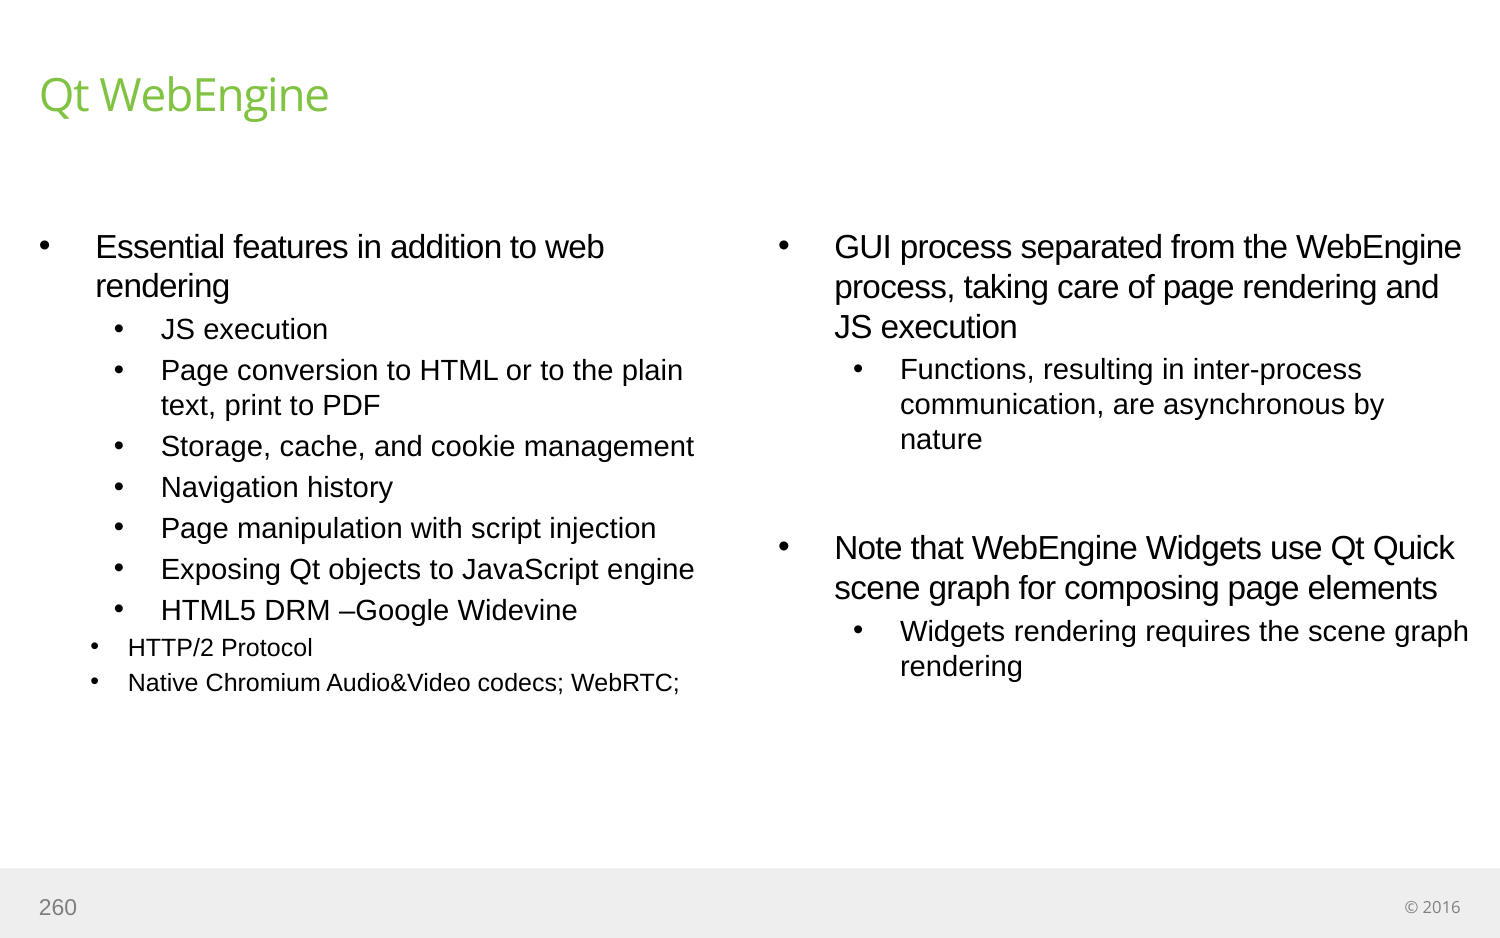

# Qt WebEngine
Essential features in addition to web rendering
JS execution
Page conversion to HTML or to the plain text, print to PDF
Storage, cache, and cookie management
Navigation history
Page manipulation with script injection
Exposing Qt objects to JavaScript engine
HTML5 DRM –Google Widevine
HTTP/2 Protocol
Native Chromium Audio&Video codecs; WebRTC;

GUI process separated from the WebEngine process, taking care of page rendering and JS execution
Functions, resulting in inter-process communication, are asynchronous by nature

Note that WebEngine Widgets use Qt Quick scene graph for composing page elements
Widgets rendering requires the scene graph rendering

260
© 2016